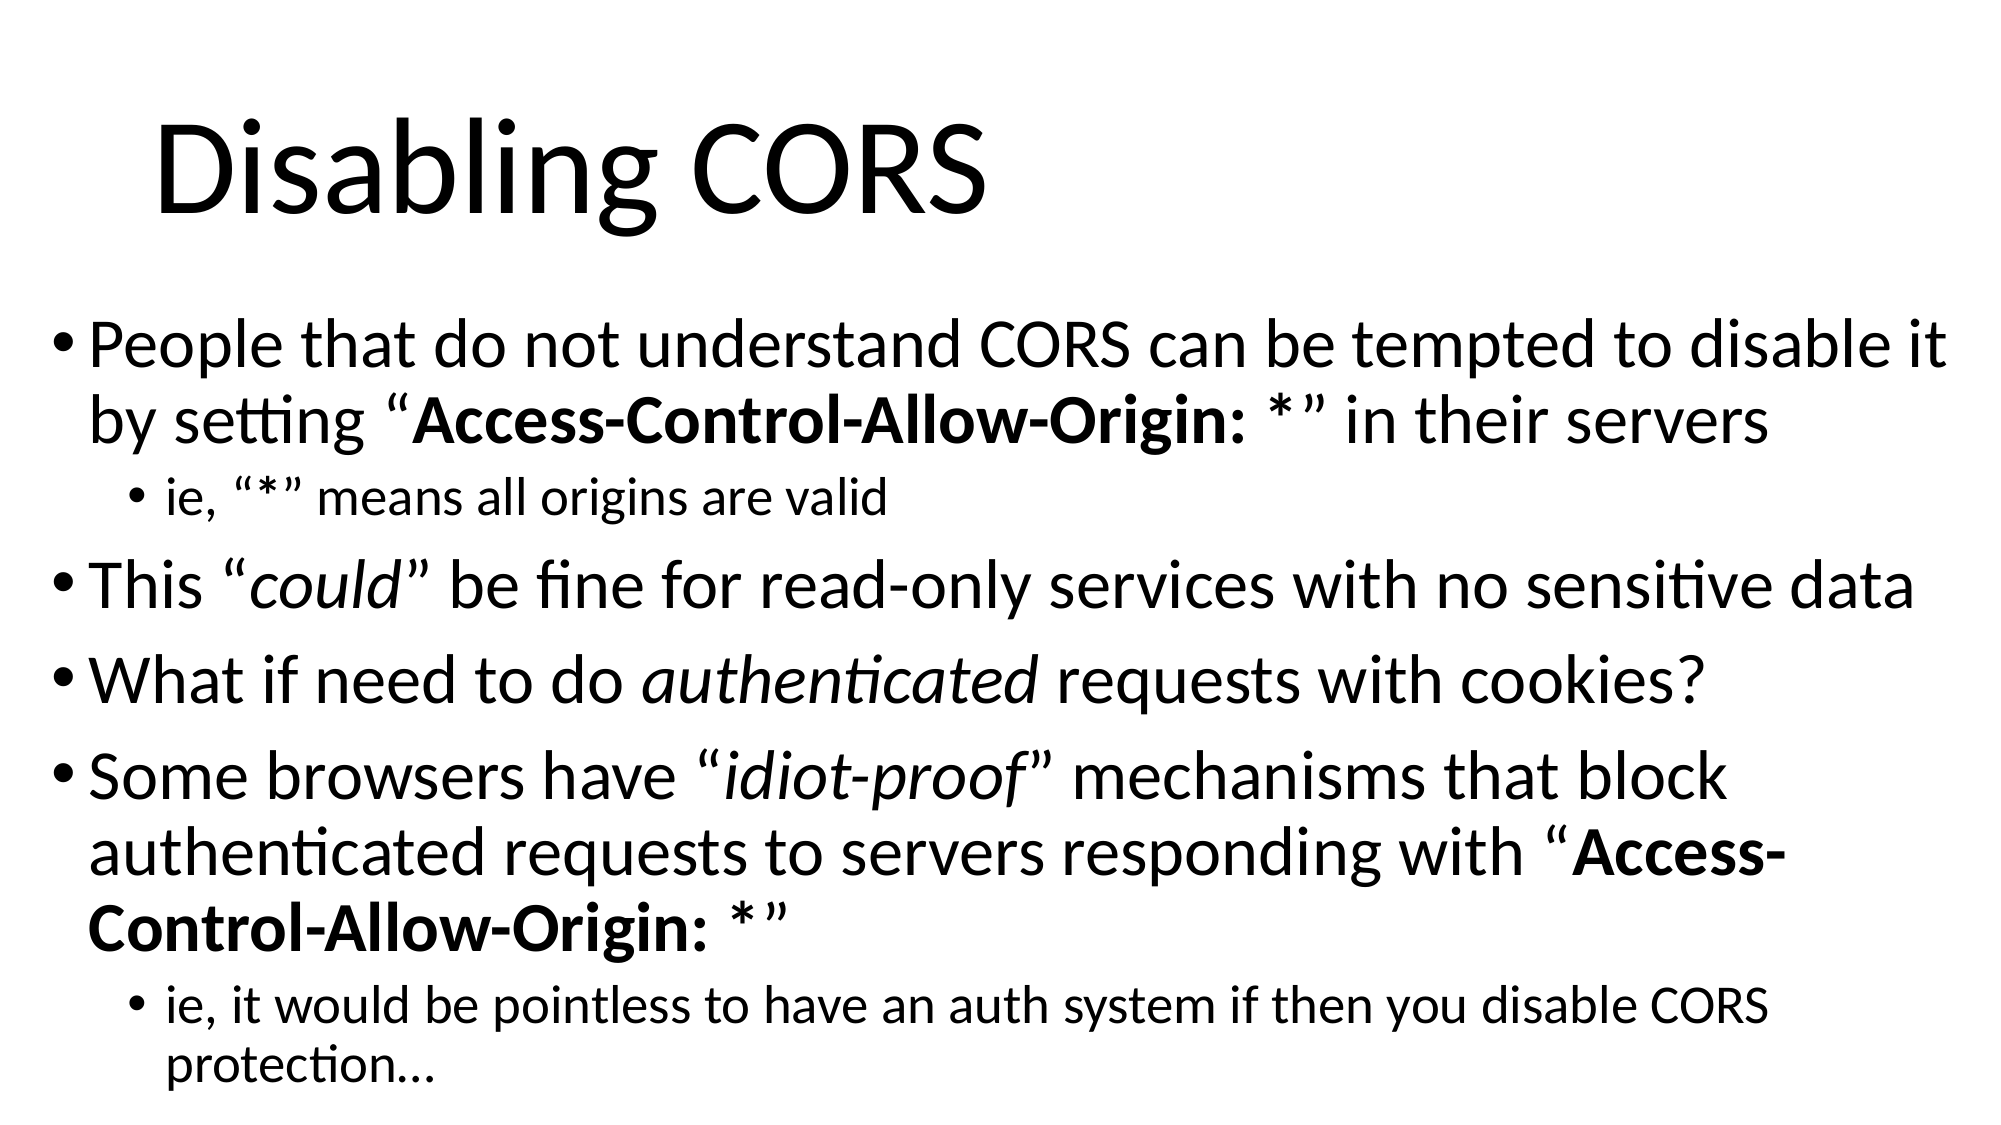

# Disabling CORS
People that do not understand CORS can be tempted to disable it by setting “Access-Control-Allow-Origin: *” in their servers
ie, “*” means all origins are valid
This “could” be fine for read-only services with no sensitive data
What if need to do authenticated requests with cookies?
Some browsers have “idiot-proof” mechanisms that block authenticated requests to servers responding with “Access-Control-Allow-Origin: *”
ie, it would be pointless to have an auth system if then you disable CORS protection…